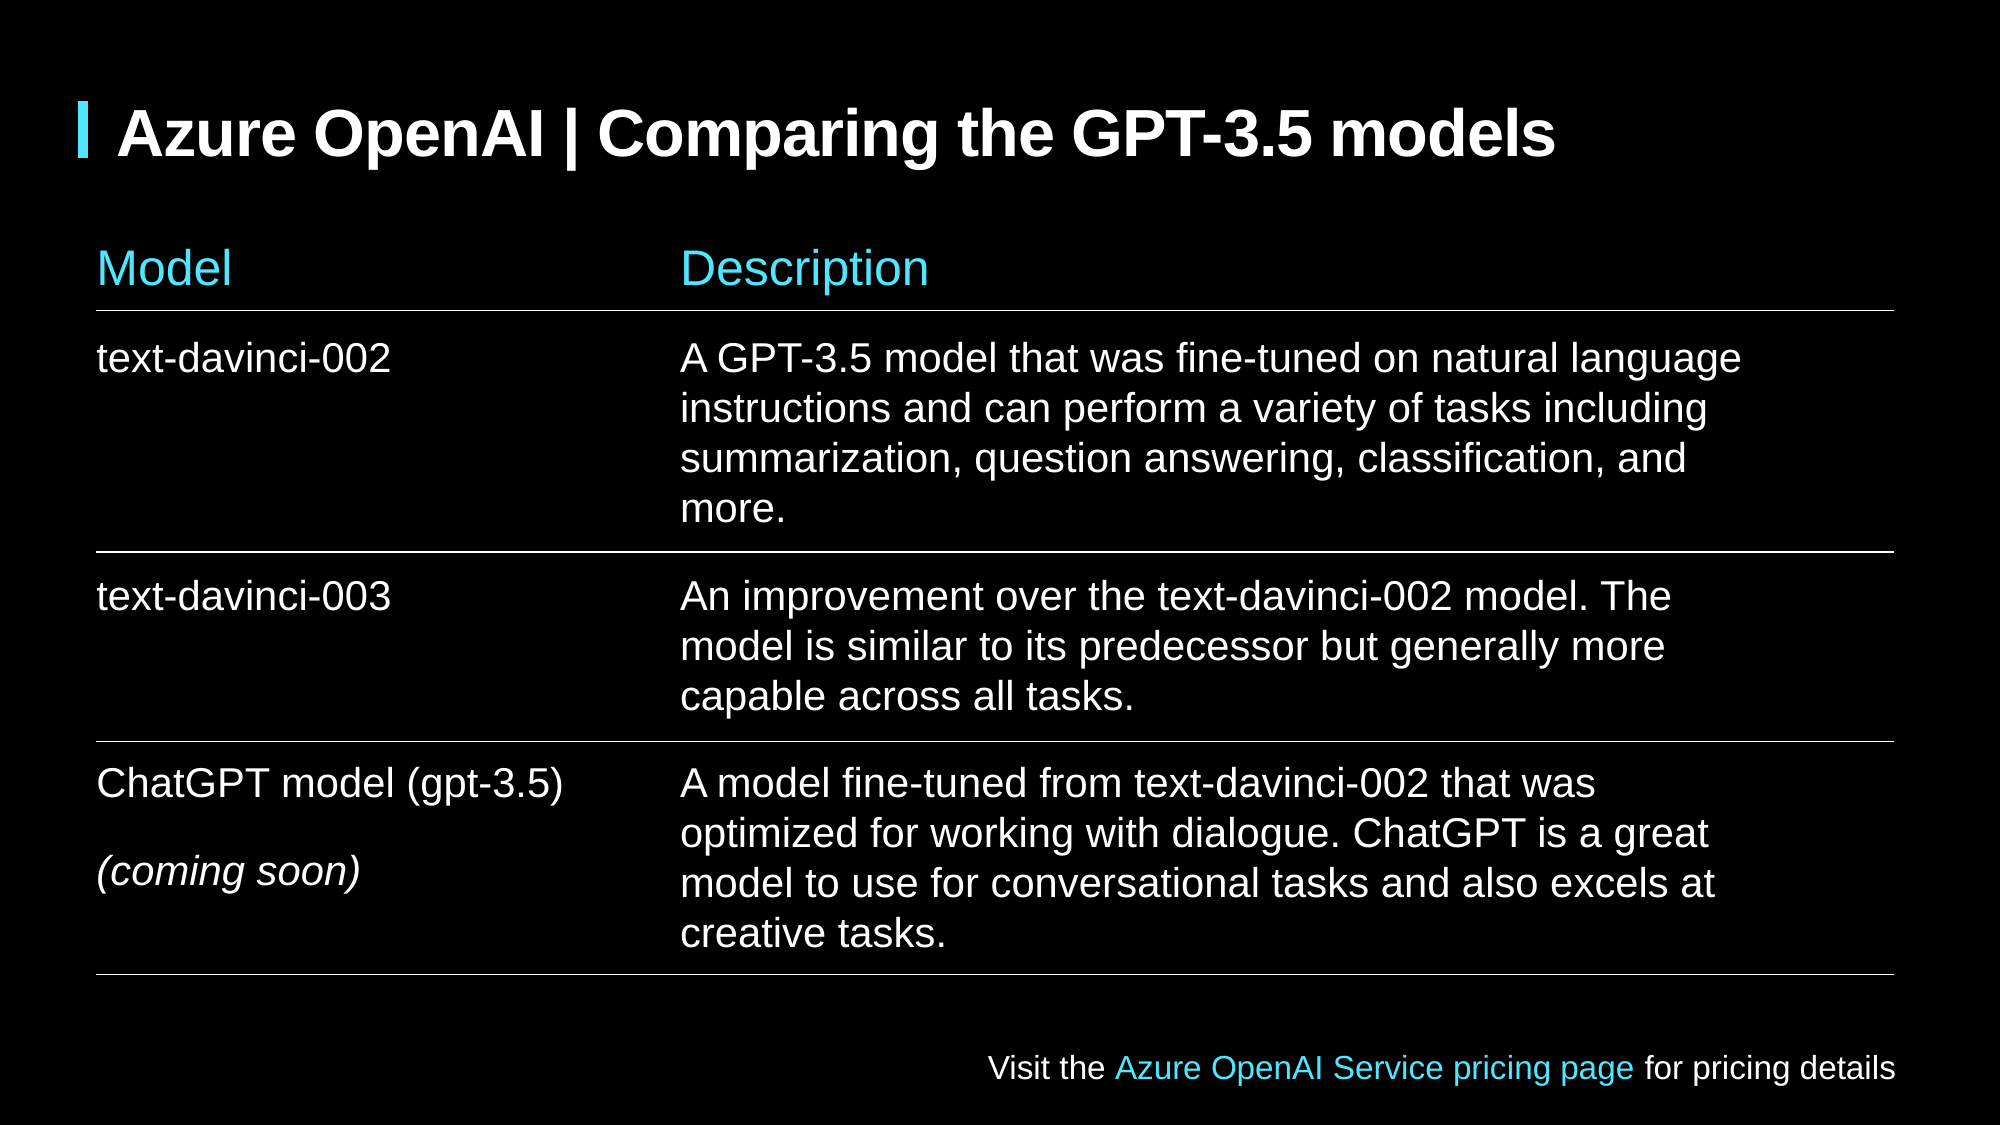

Azure OpenAI | Comparing the GPT-3.5 models
Model
Description
text-davinci-002
text-davinci-003
ChatGPT model (gpt-3.5)
(coming soon)
A GPT-3.5 model that was fine-tuned on natural language instructions and can perform a variety of tasks including summarization, question answering, classification, and more.
An improvement over the text-davinci-002 model. The model is similar to its predecessor but generally more capable across all tasks.
A model fine-tuned from text-davinci-002 that was optimized for working with dialogue. ChatGPT is a great model to use for conversational tasks and also excels at creative tasks.
Visit the Azure OpenAI Service pricing page for pricing details